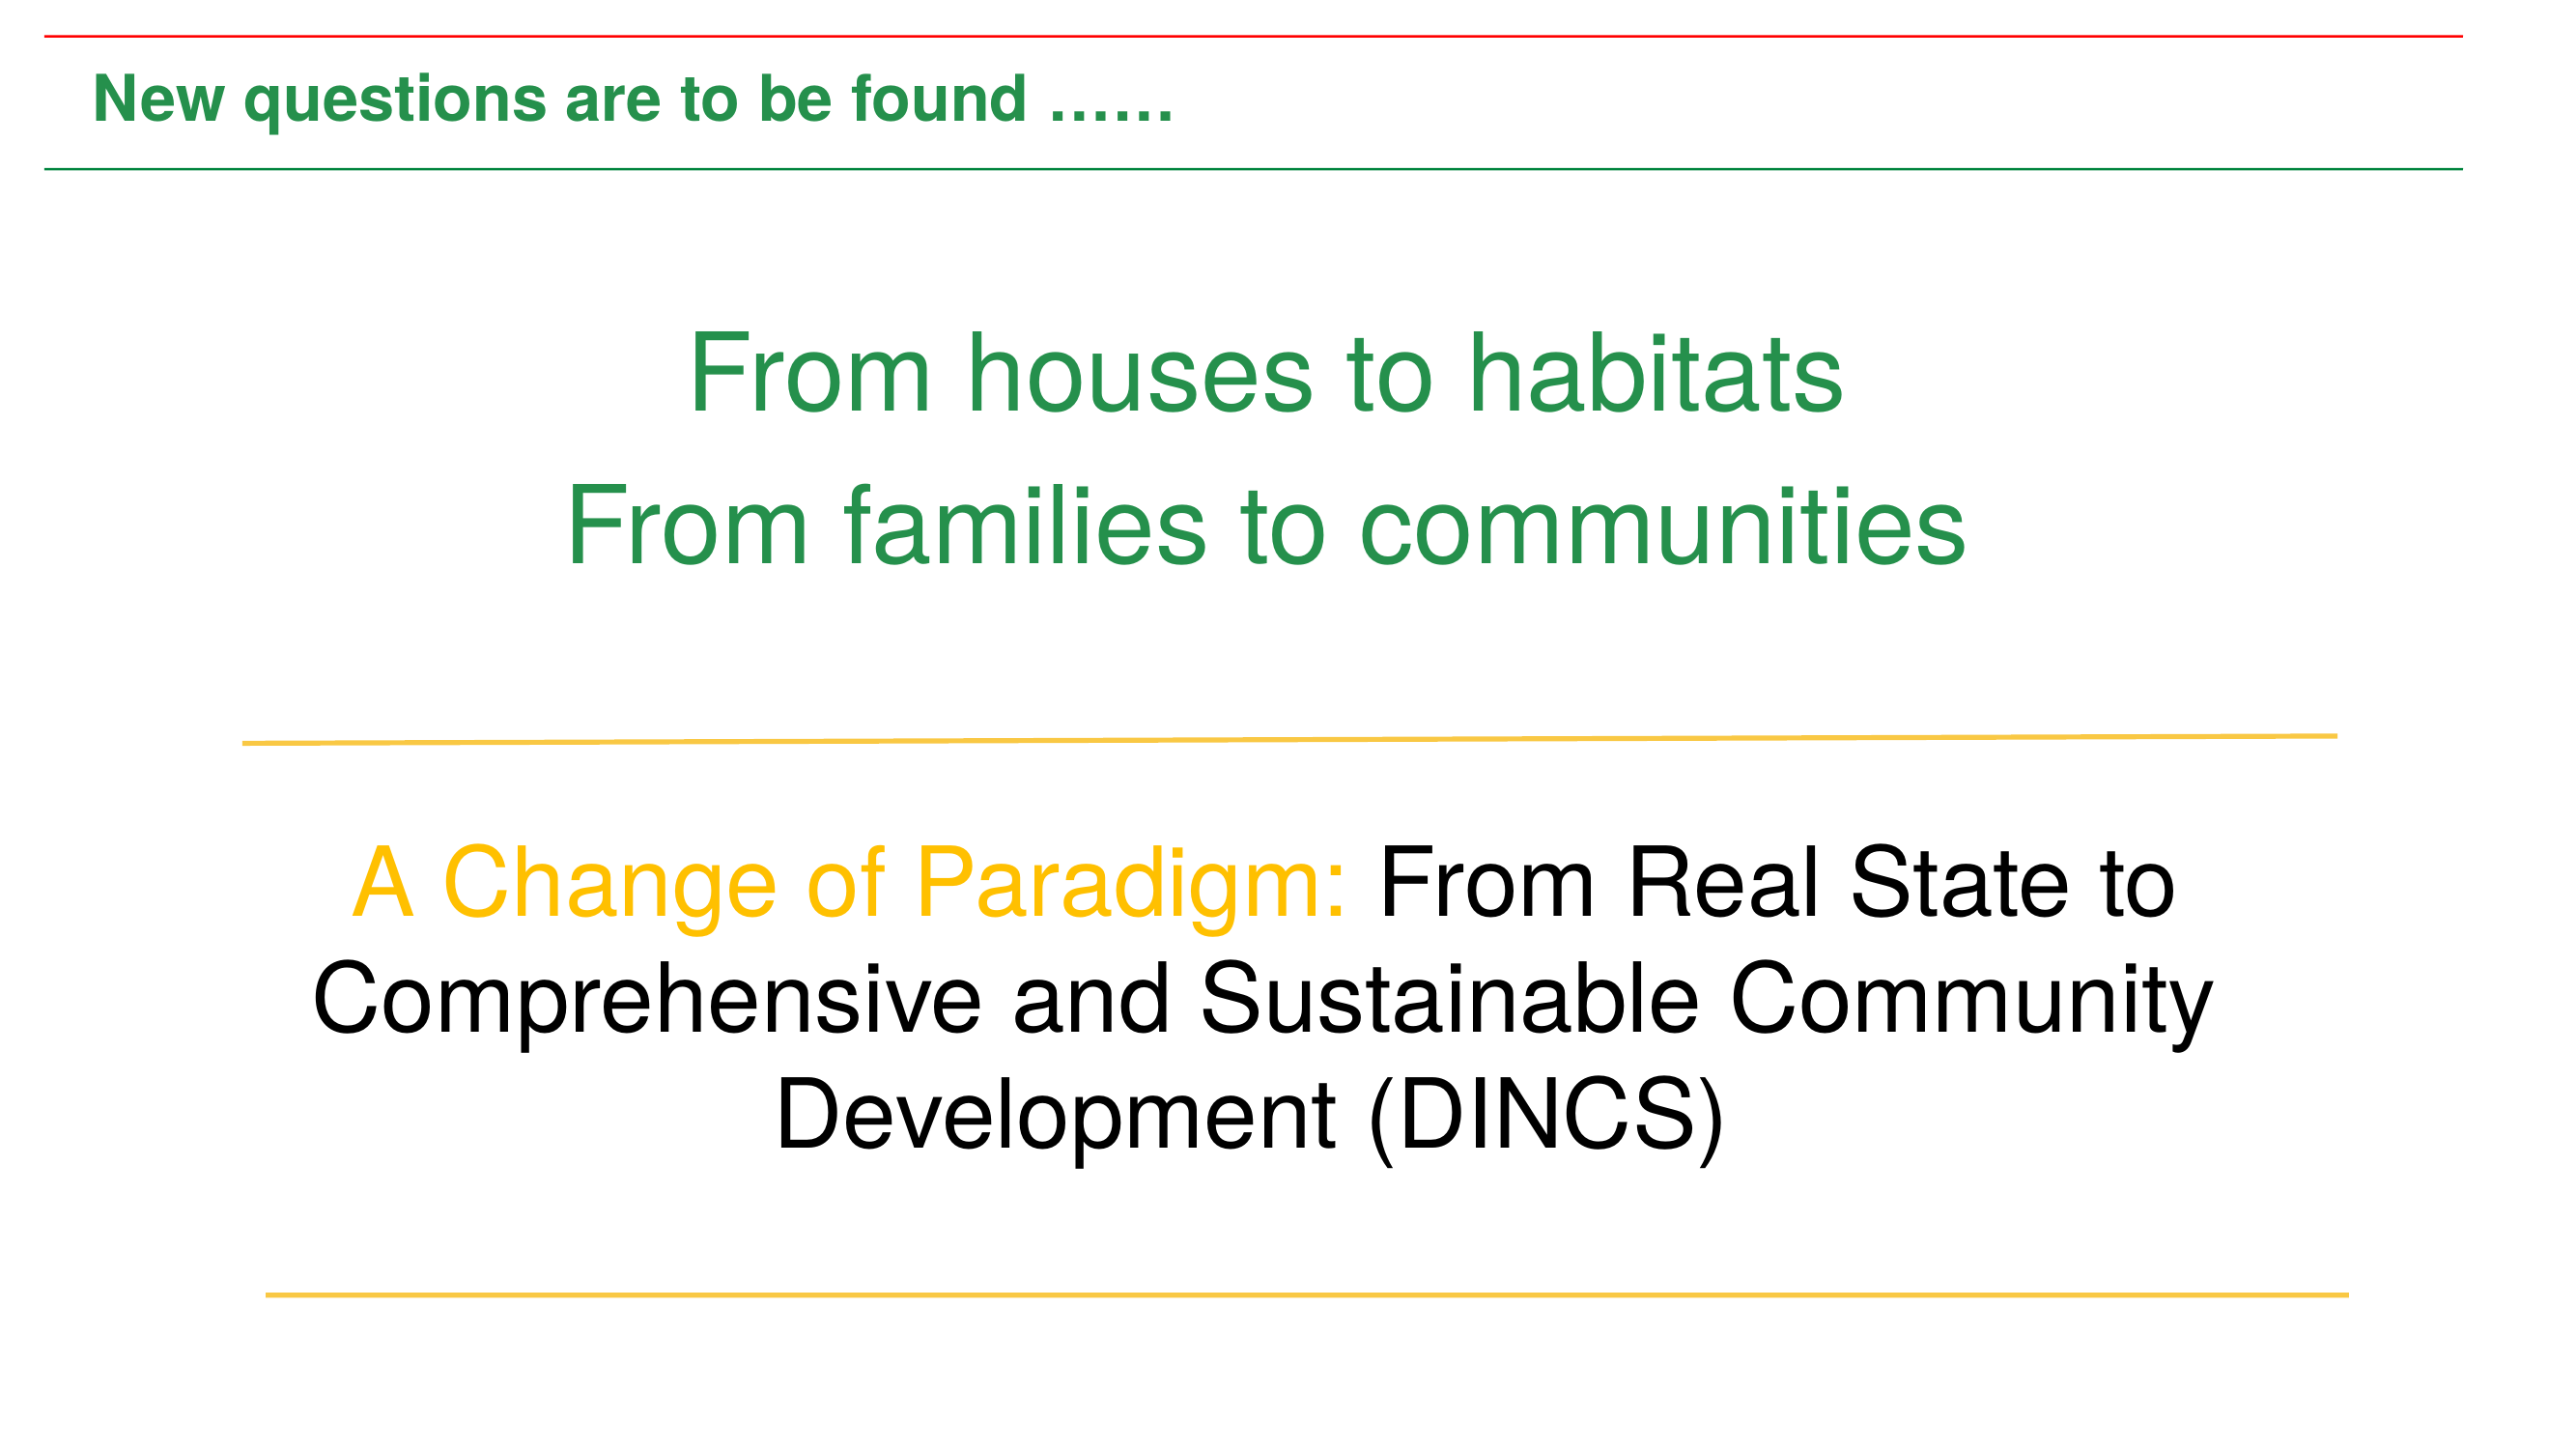

New questions are to be found ……

From houses to habitats
From families to communities

A Change of Paradigm: From Real State to Comprehensive and Sustainable Community Development (DINCS)